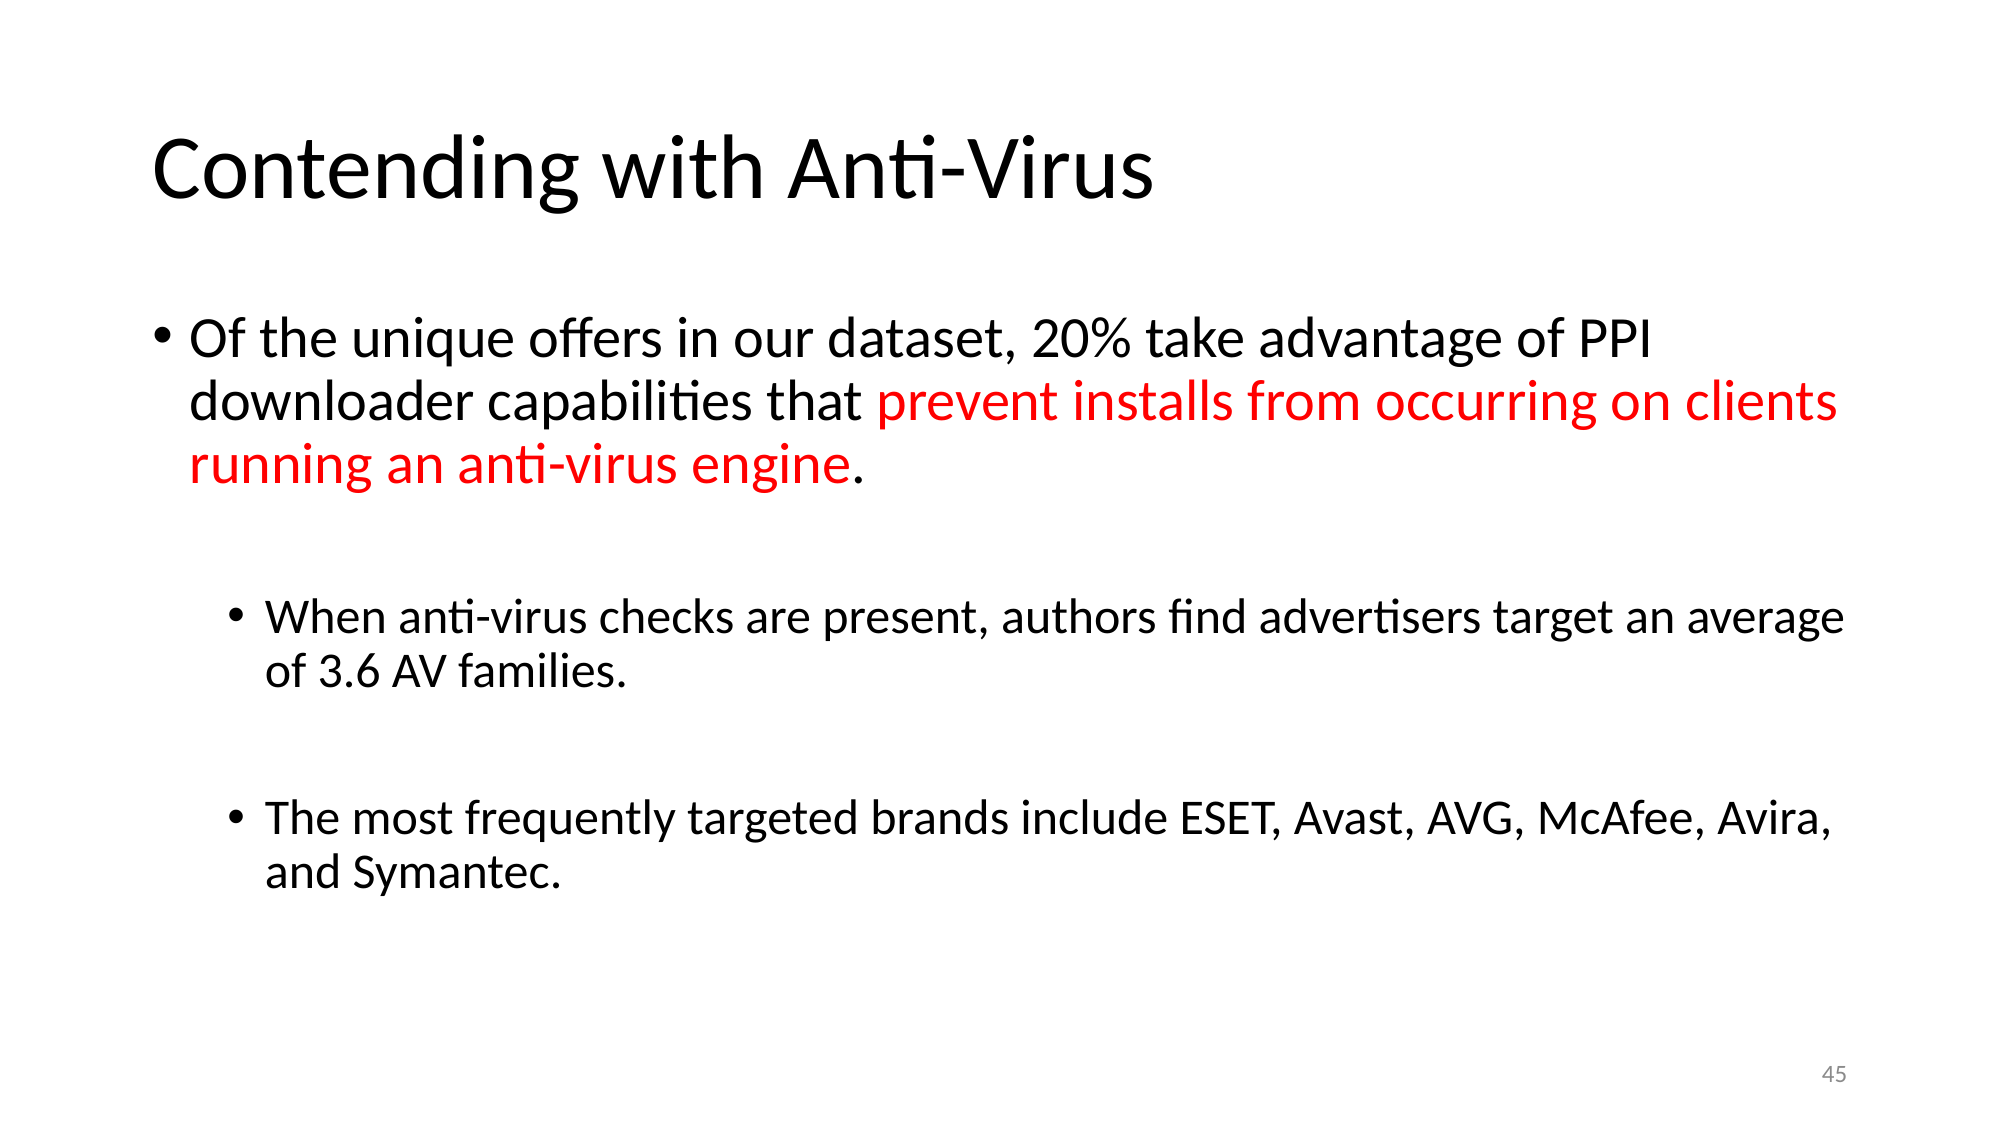

# Contending with Anti-Virus
Of the unique offers in our dataset, 20% take advantage of PPI downloader capabilities that prevent installs from occurring on clients running an anti-virus engine.

When anti-virus checks are present, authors find advertisers target an average of 3.6 AV families.

The most frequently targeted brands include ESET, Avast, AVG, McAfee, Avira, and Symantec.

45